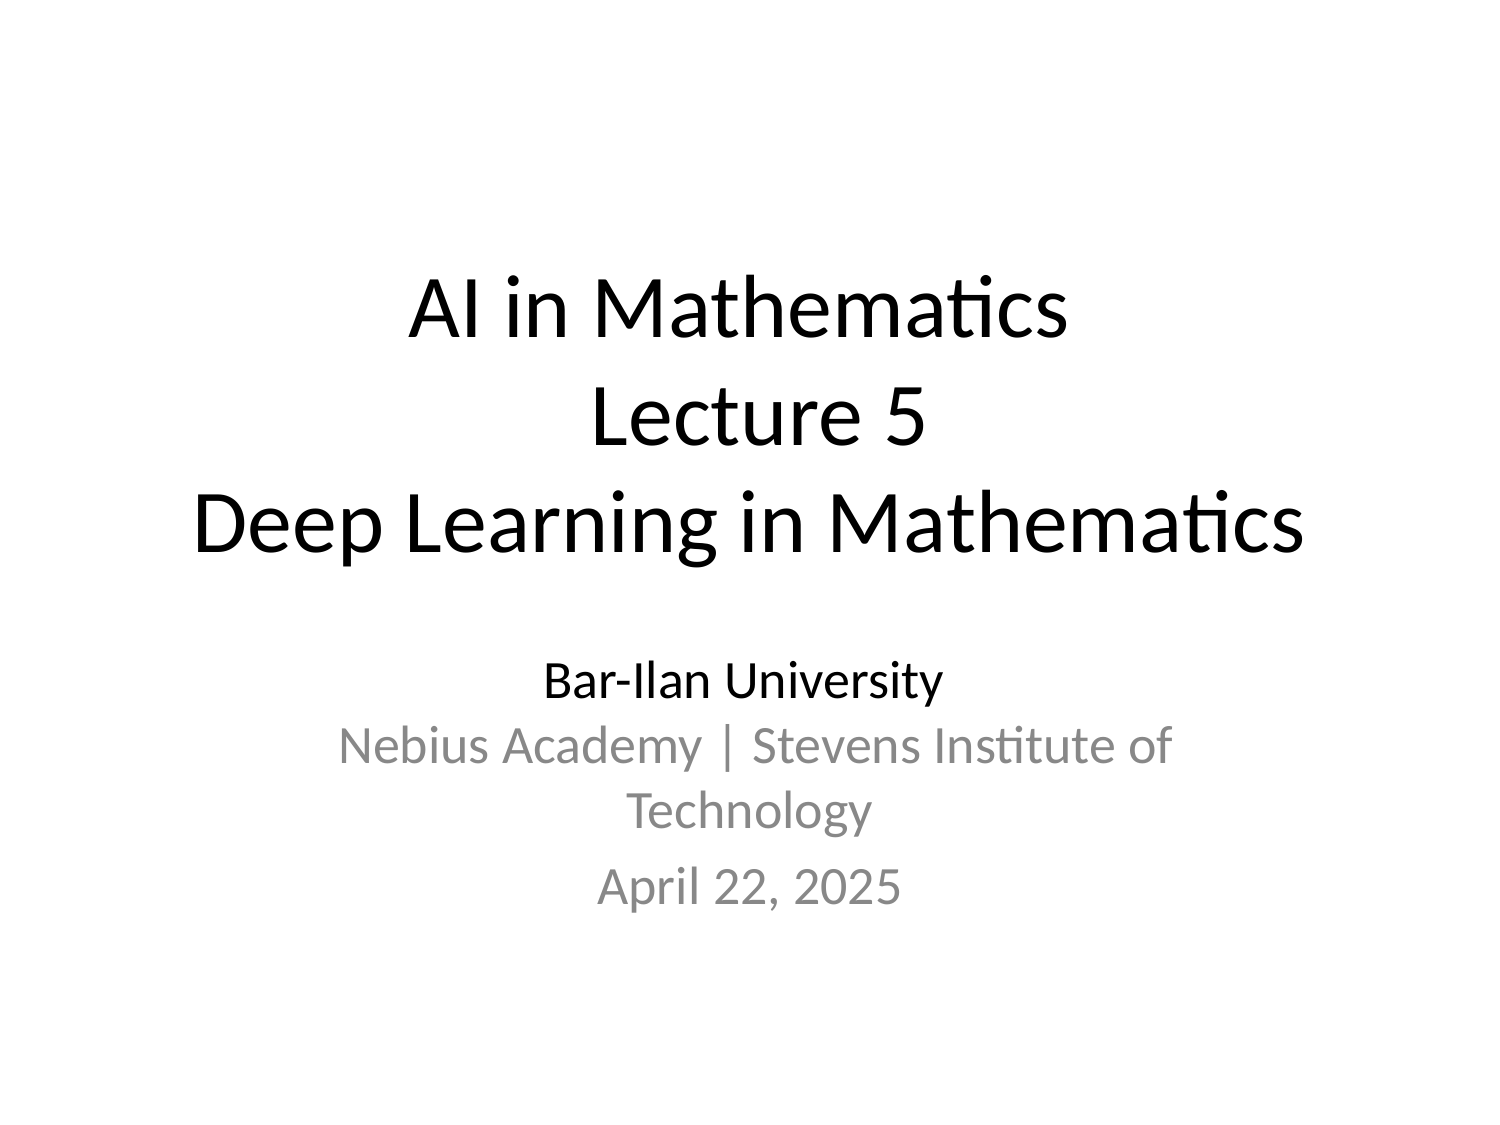

# AI in Mathematics
 Lecture 5
Deep Learning in Mathematics
Bar-Ilan University
 Nebius Academy | Stevens Institute of Technology
April 22, 2025